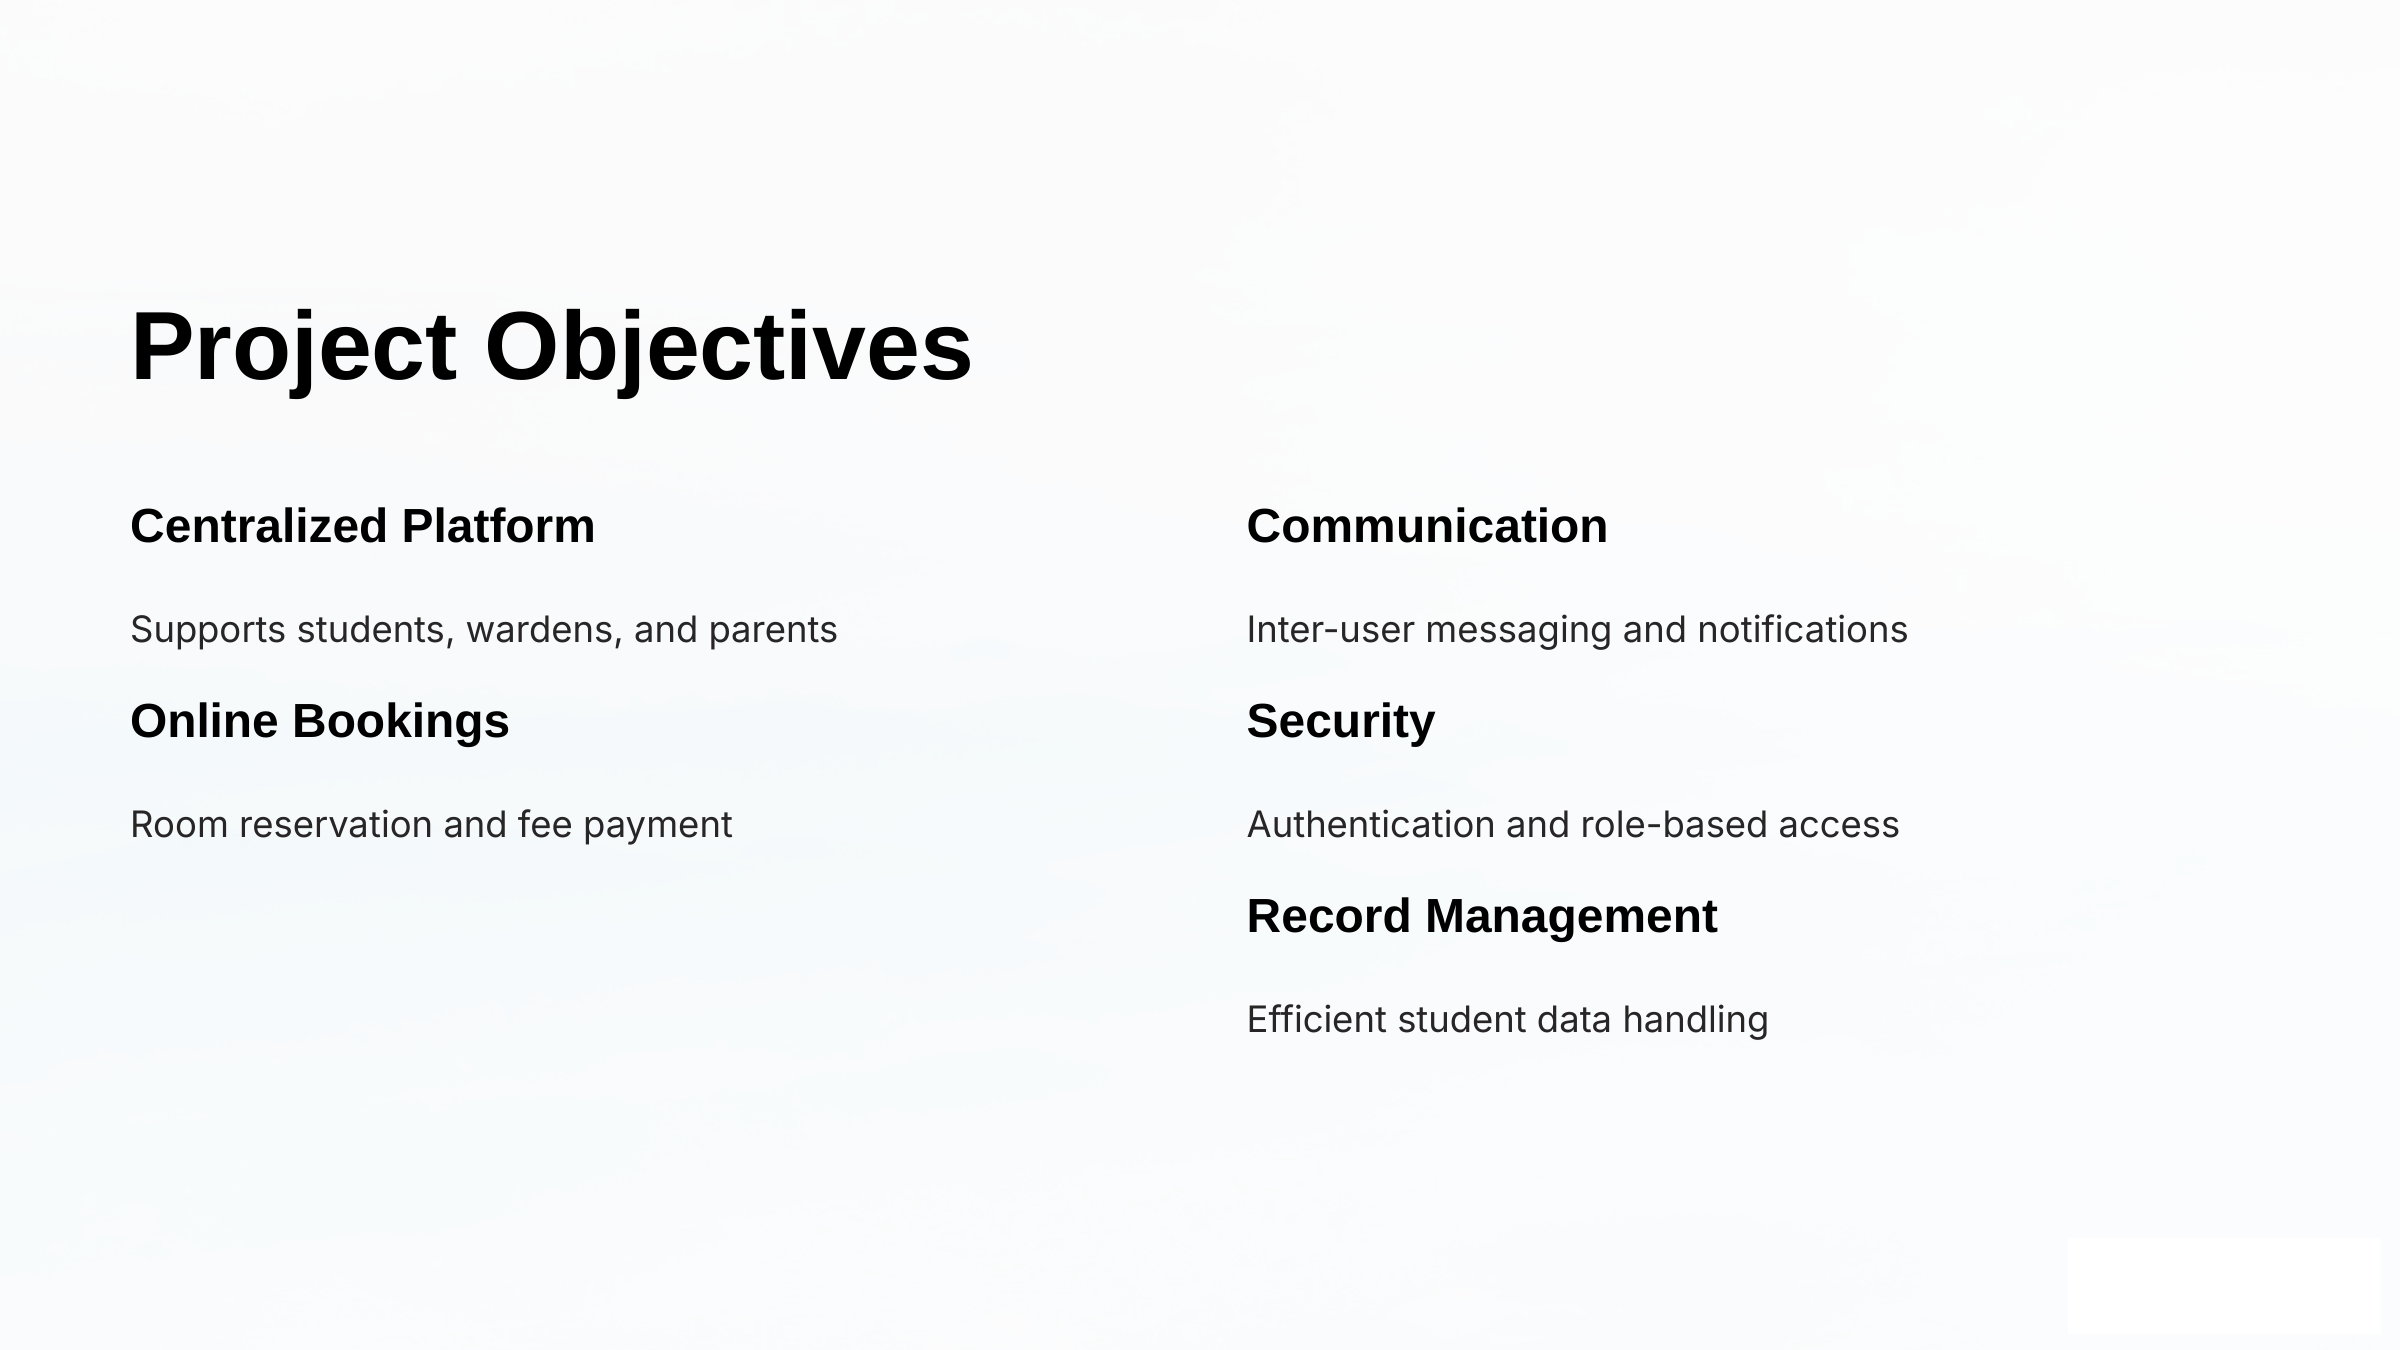

Project Objectives
Centralized Platform
Communication
Supports students, wardens, and parents
Inter-user messaging and notifications
Online Bookings
Security
Room reservation and fee payment
Authentication and role-based access
Record Management
Efficient student data handling